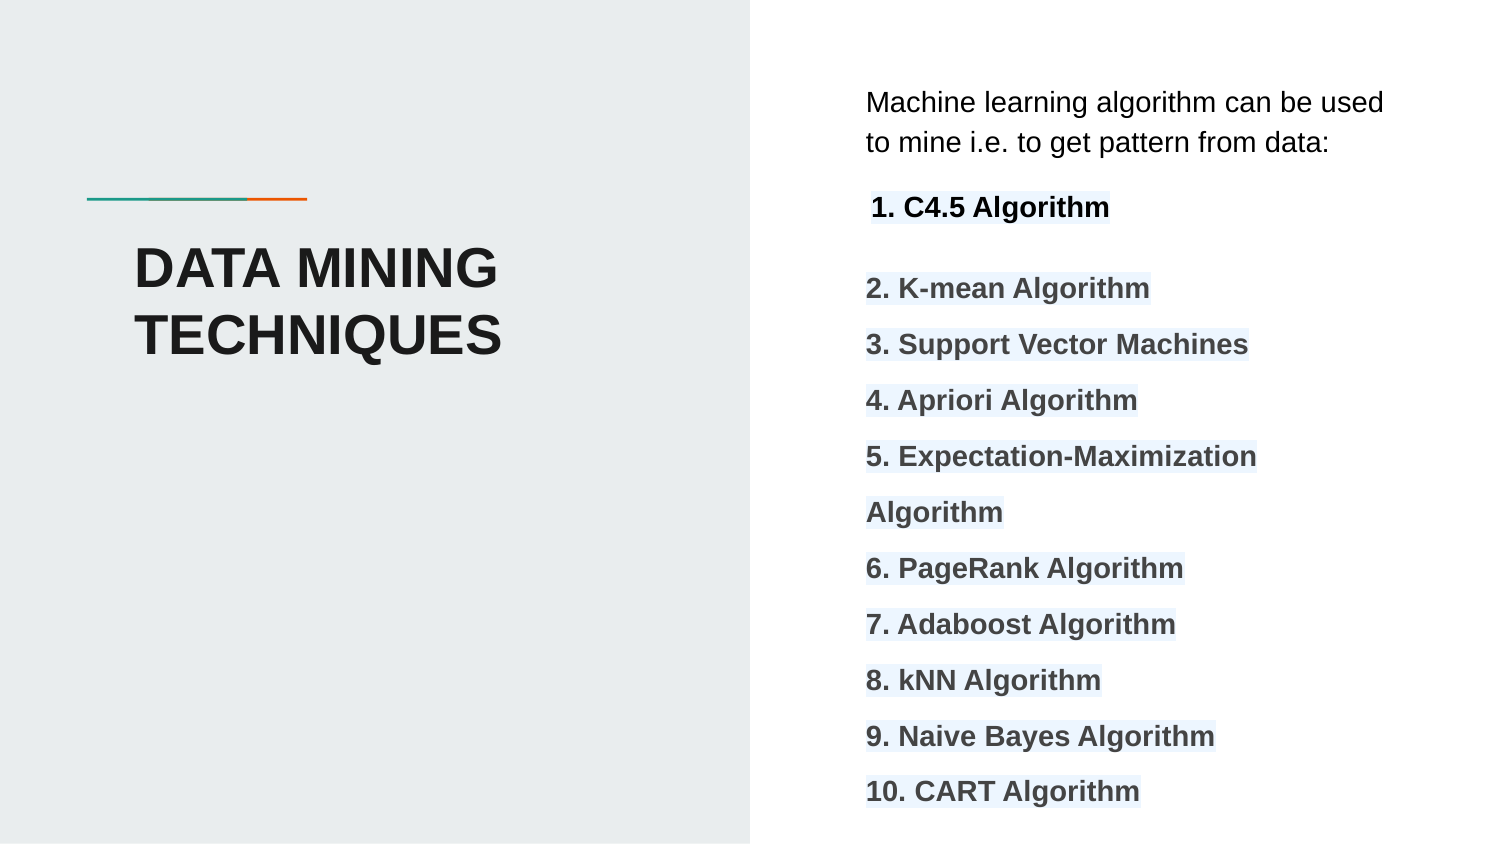

Machine learning algorithm can be used to mine i.e. to get pattern from data:
 1. C4.5 Algorithm
2. K-mean Algorithm
3. Support Vector Machines
4. Apriori Algorithm
5. Expectation-Maximization Algorithm
6. PageRank Algorithm
7. Adaboost Algorithm
8. kNN Algorithm
9. Naive Bayes Algorithm
10. CART Algorithm

# DATA MINING
TECHNIQUES